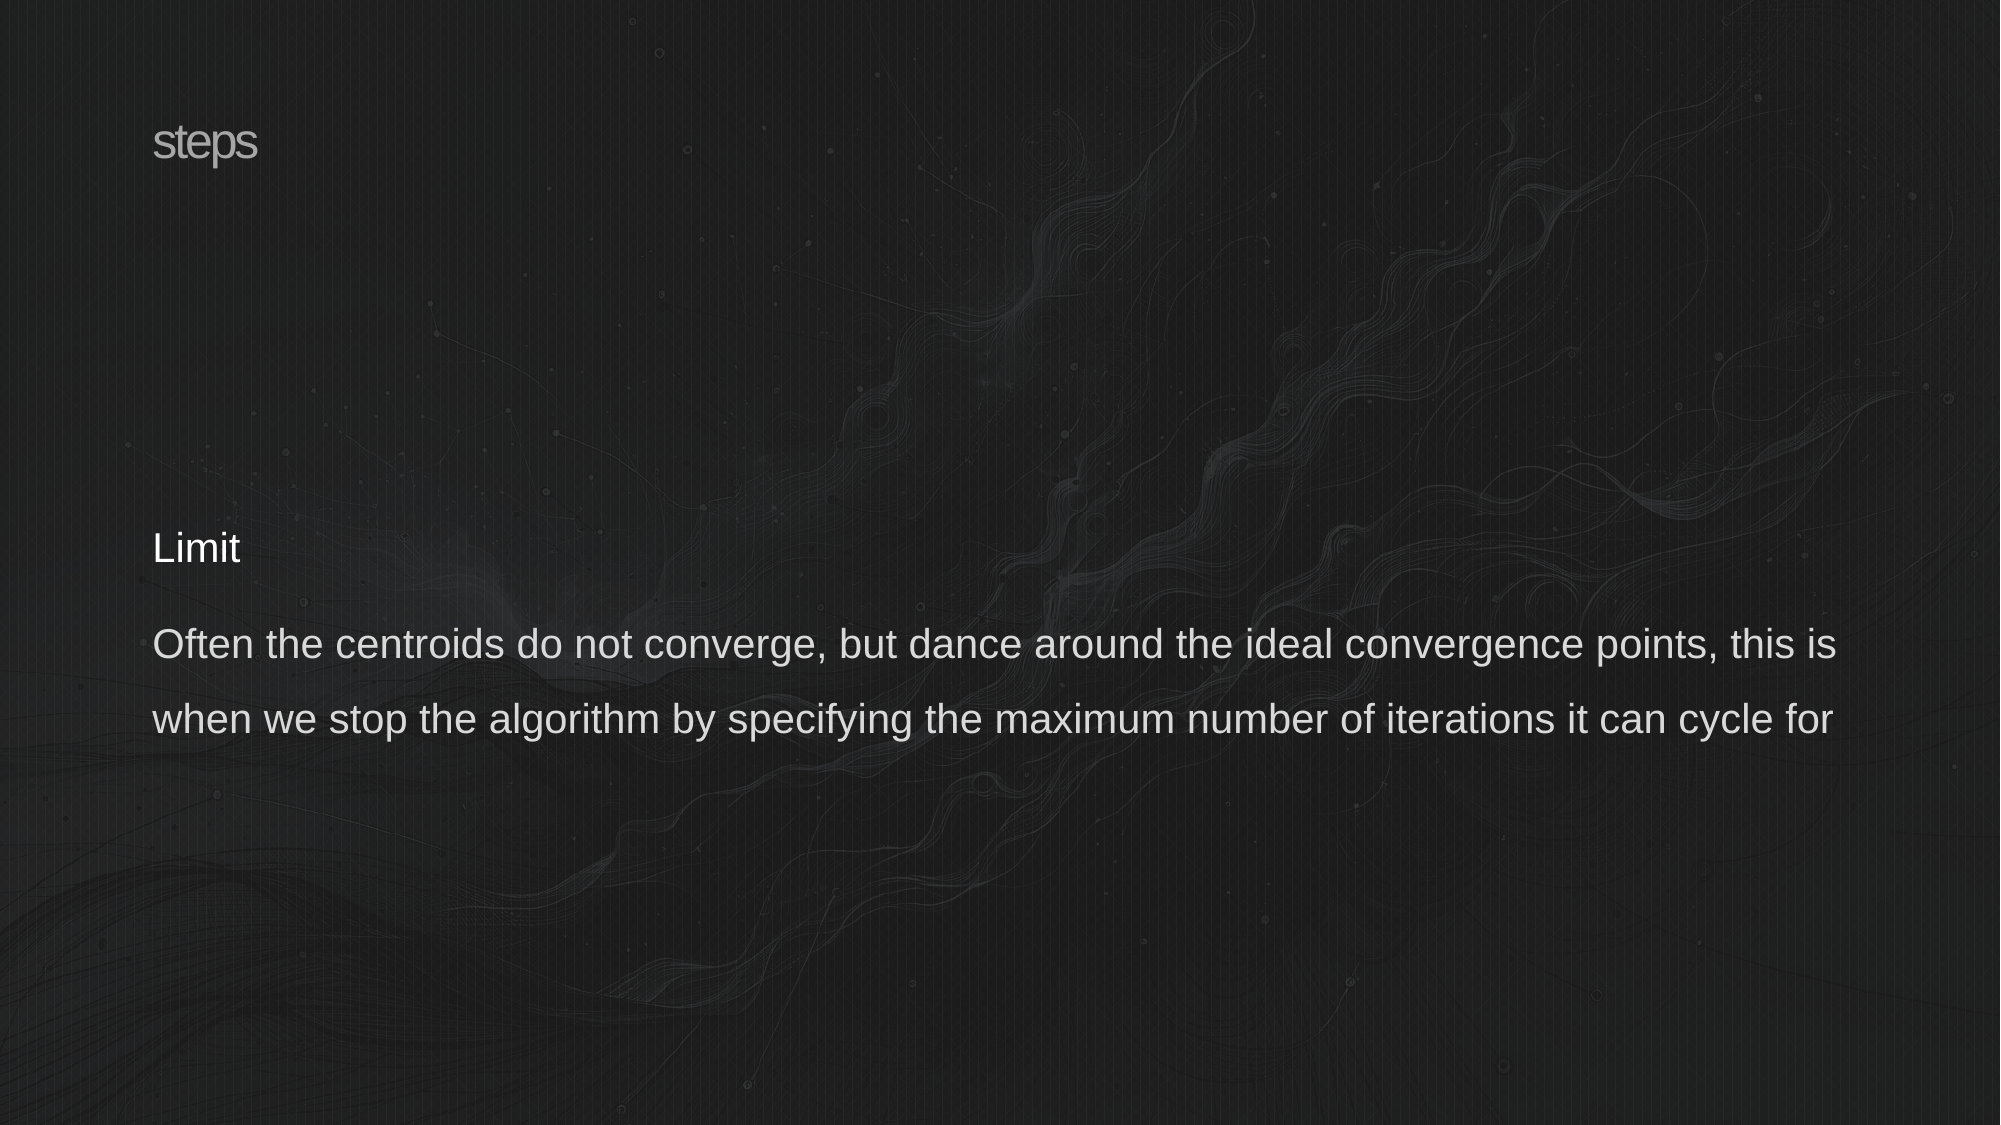

# steps
Limit
Often the centroids do not converge, but dance around the ideal convergence points, this is when we stop the algorithm by specifying the maximum number of iterations it can cycle for